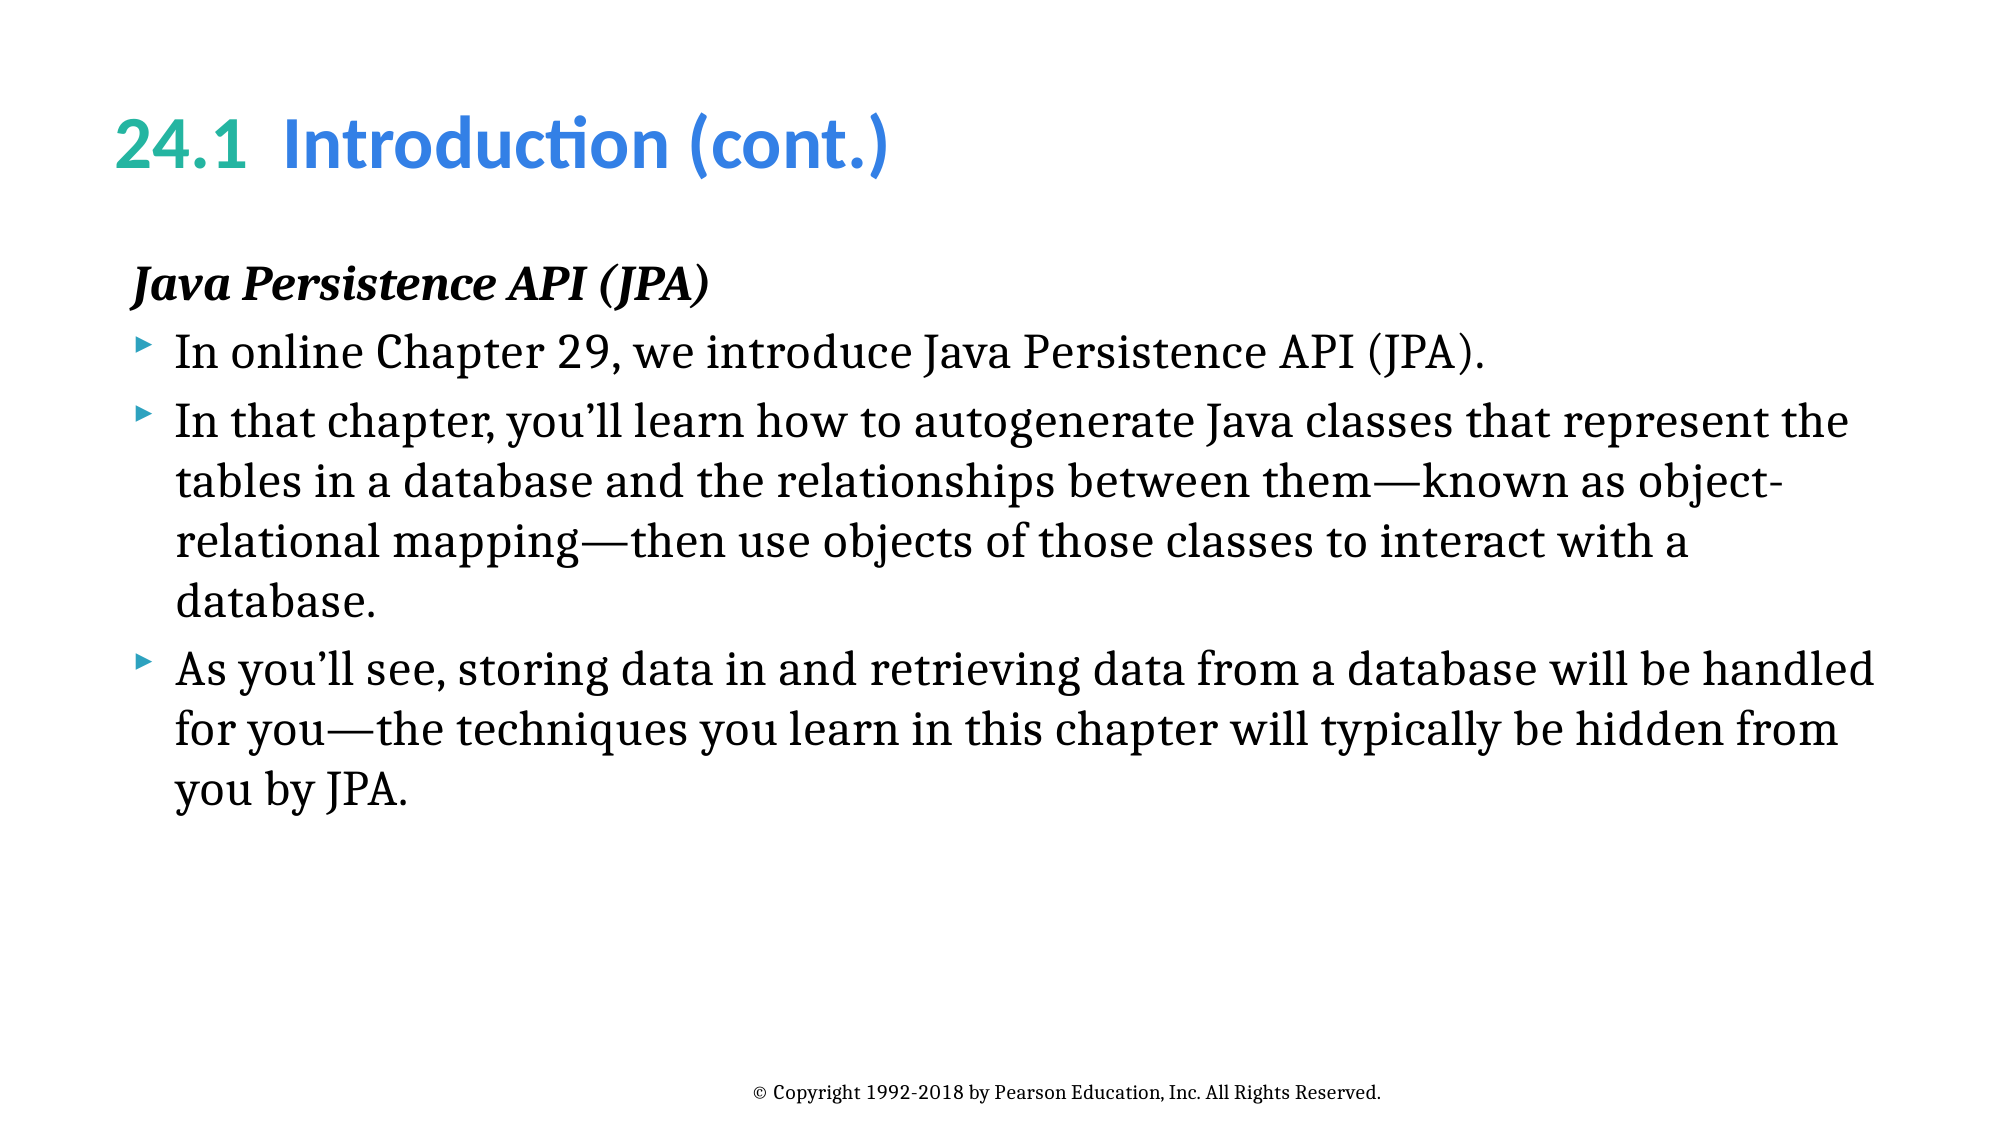

# 24.1  Introduction (cont.)
Java Persistence API (JPA)
In online Chapter 29, we introduce Java Persistence API (JPA).
In that chapter, you’ll learn how to autogenerate Java classes that represent the tables in a database and the relationships between them—known as object-relational mapping—then use objects of those classes to interact with a database.
As you’ll see, storing data in and retrieving data from a database will be handled for you—the techniques you learn in this chapter will typically be hidden from you by JPA.
© Copyright 1992-2018 by Pearson Education, Inc. All Rights Reserved.